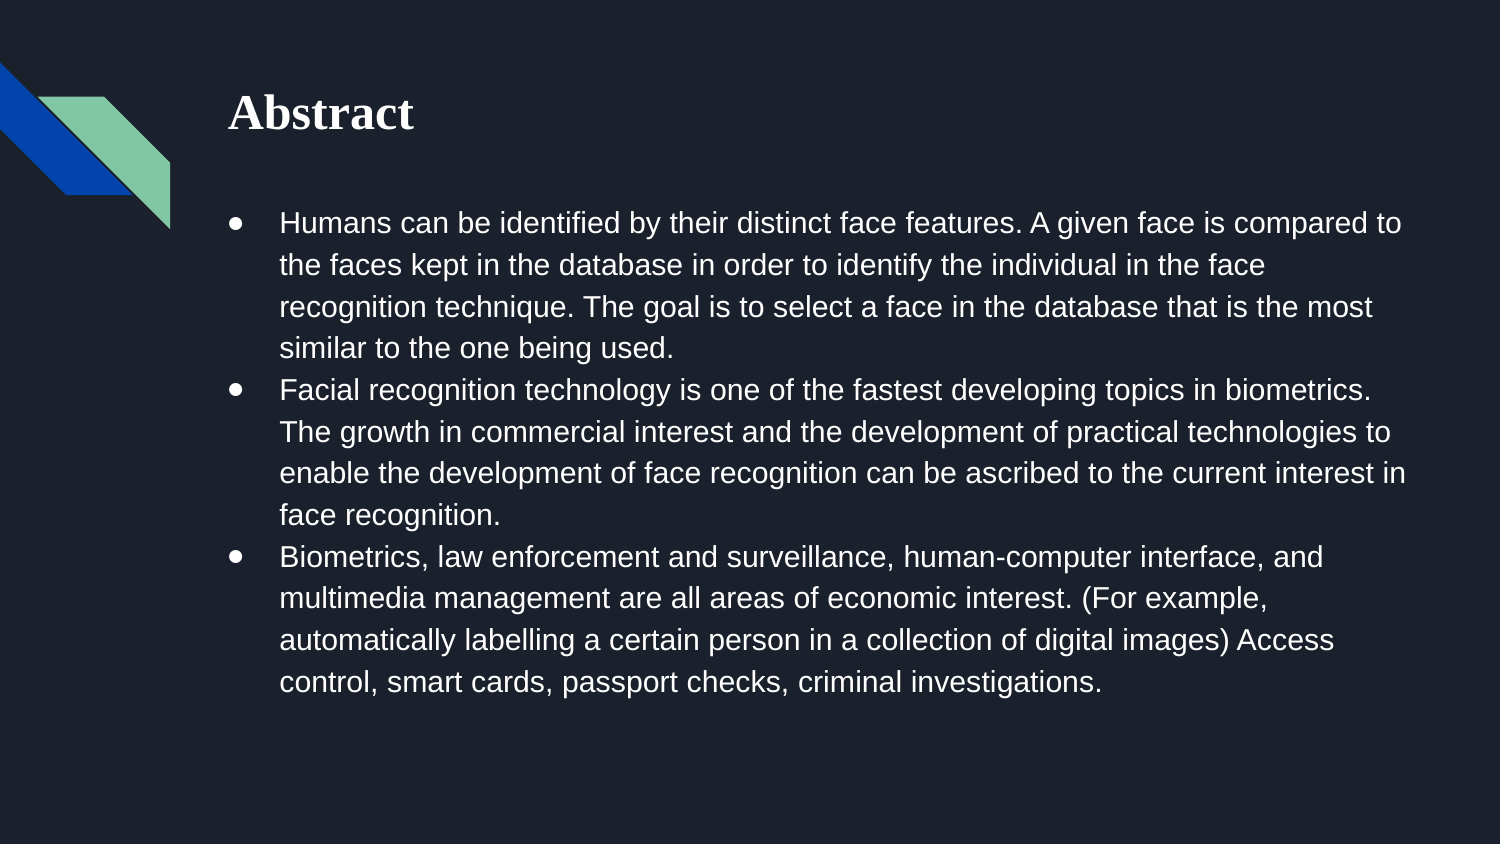

# Abstract
Humans can be identified by their distinct face features. A given face is compared to the faces kept in the database in order to identify the individual in the face recognition technique. The goal is to select a face in the database that is the most similar to the one being used.
Facial recognition technology is one of the fastest developing topics in biometrics. The growth in commercial interest and the development of practical technologies to enable the development of face recognition can be ascribed to the current interest in face recognition.
Biometrics, law enforcement and surveillance, human-computer interface, and multimedia management are all areas of economic interest. (For example, automatically labelling a certain person in a collection of digital images) Access control, smart cards, passport checks, criminal investigations.